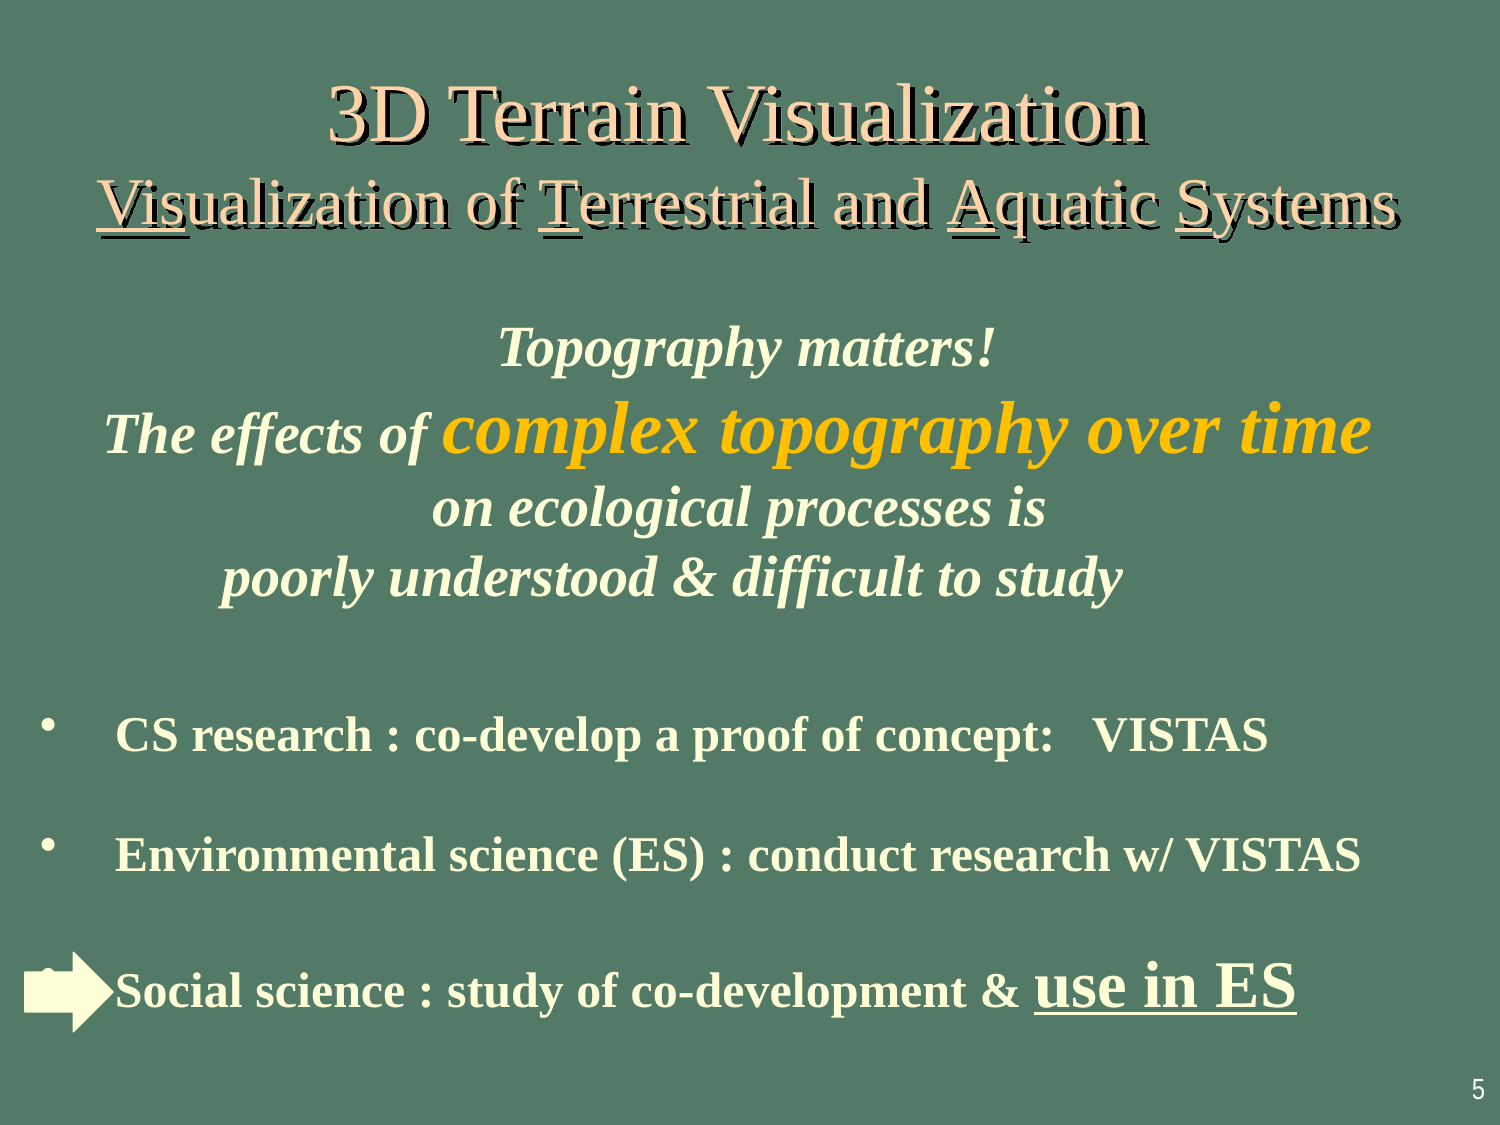

# 3D Terrain Visualization Visualization of Terrestrial and Aquatic Systems
Topography matters!
The effects of complex topography over time
on ecological processes is
poorly understood & difficult to study
CS research : co-develop a proof of concept:   VISTAS

Environmental science (ES) : conduct research w/ VISTAS

Social science : study of co-development & use in ES

5